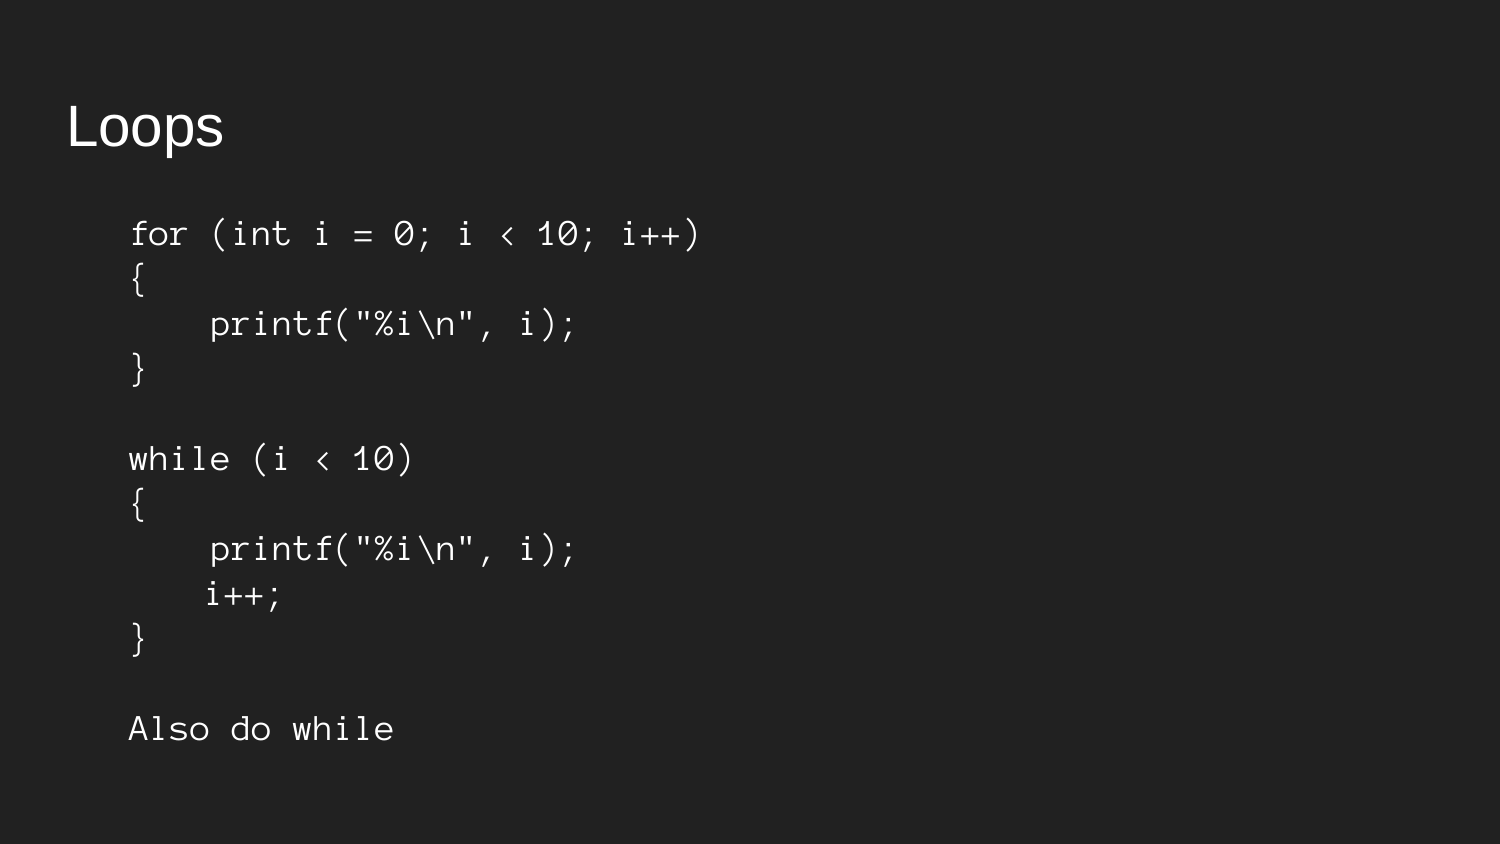

# Loops
for (int i = 0; i < 10; i++)
{
    printf("%i\n", i);
}

while (i < 10)
{
    printf("%i\n", i);
i++;
}

Also do while